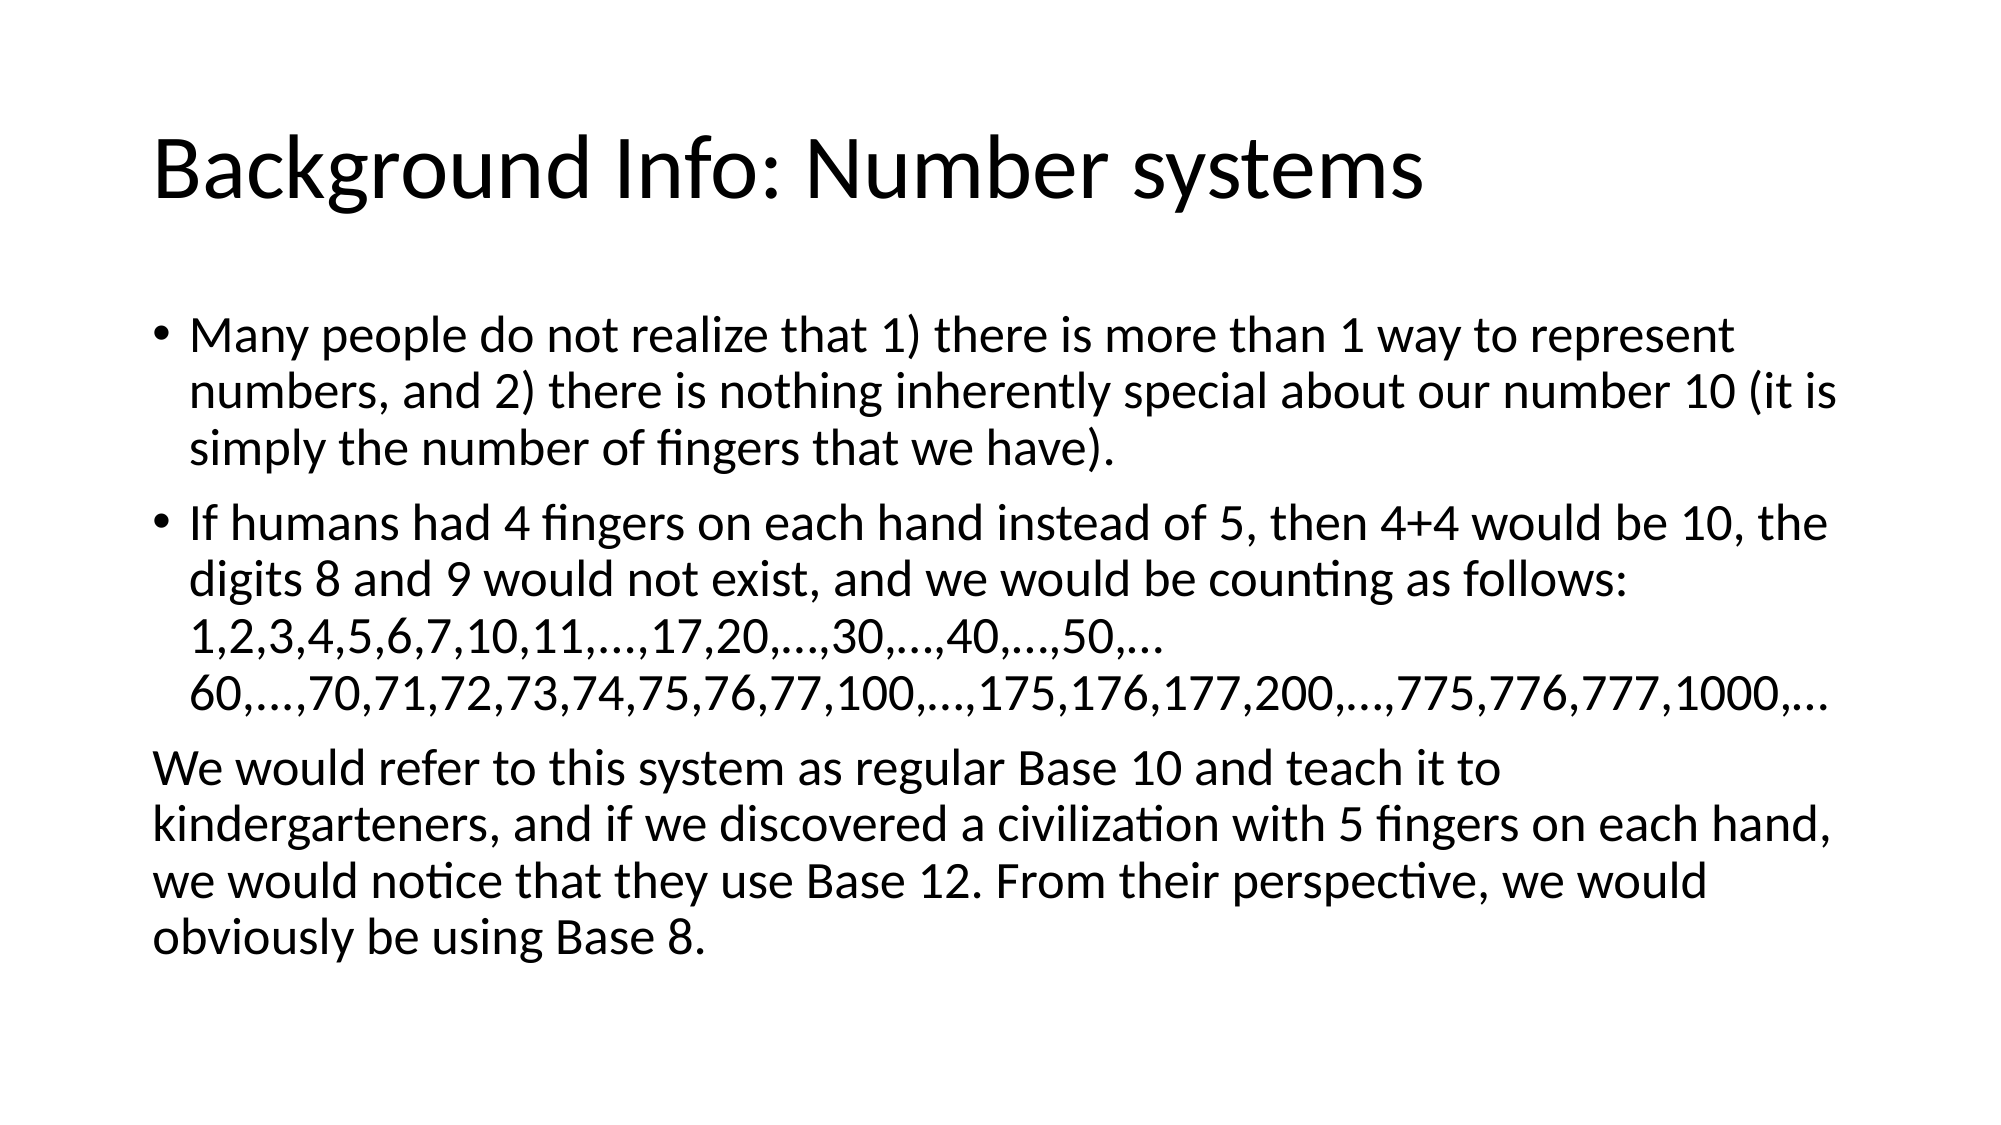

# Background Info: Number systems
Many people do not realize that 1) there is more than 1 way to represent numbers, and 2) there is nothing inherently special about our number 10 (it is simply the number of fingers that we have).
If humans had 4 fingers on each hand instead of 5, then 4+4 would be 10, the digits 8 and 9 would not exist, and we would be counting as follows: 1,2,3,4,5,6,7,10,11,...,17,20,…,30,…,40,…,50,…60,...,70,71,72,73,74,75,76,77,100,…,175,176,177,200,…,775,776,777,1000,…
We would refer to this system as regular Base 10 and teach it to kindergarteners, and if we discovered a civilization with 5 fingers on each hand, we would notice that they use Base 12. From their perspective, we would obviously be using Base 8.